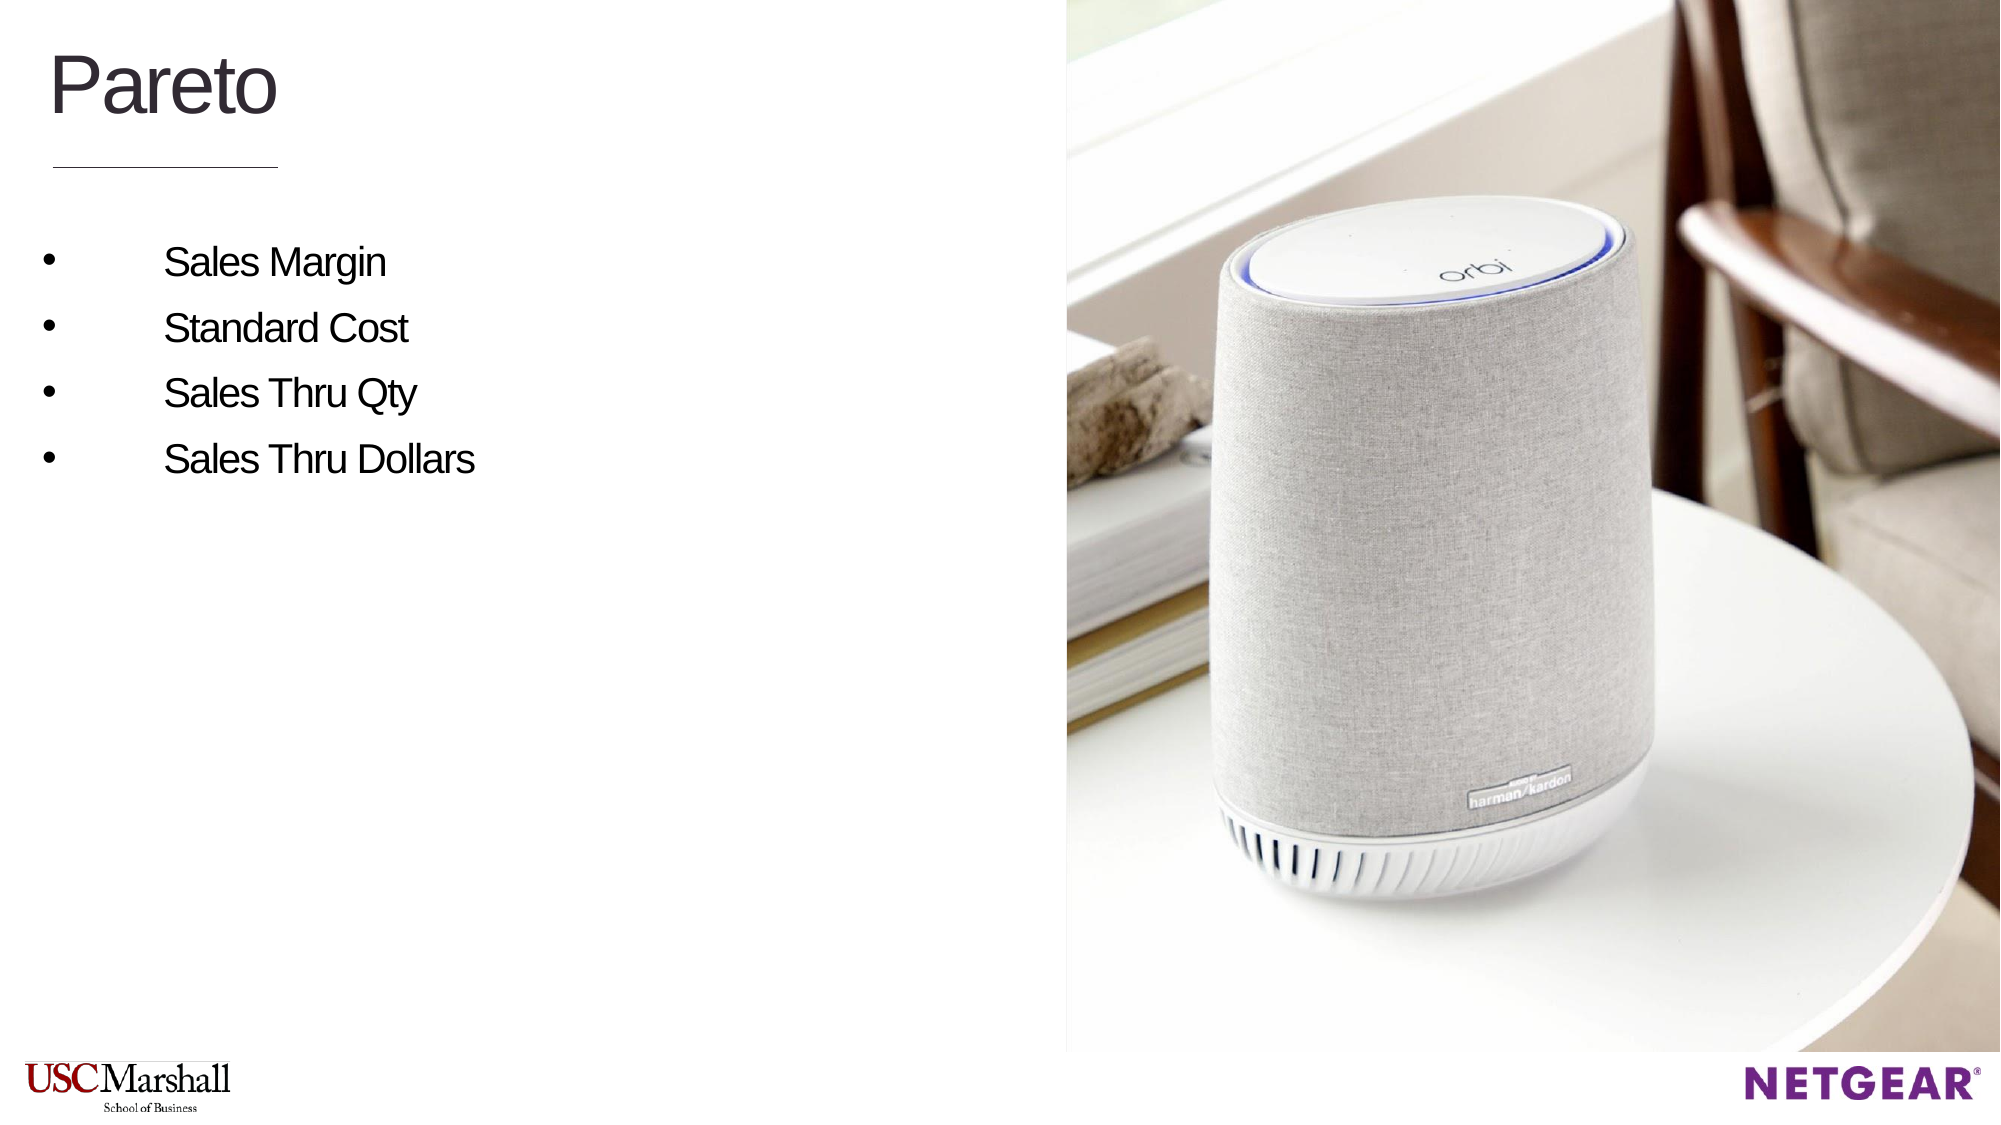

# Pareto

Sales Margin
Standard Cost
Sales Thru Qty
Sales Thru Dollars